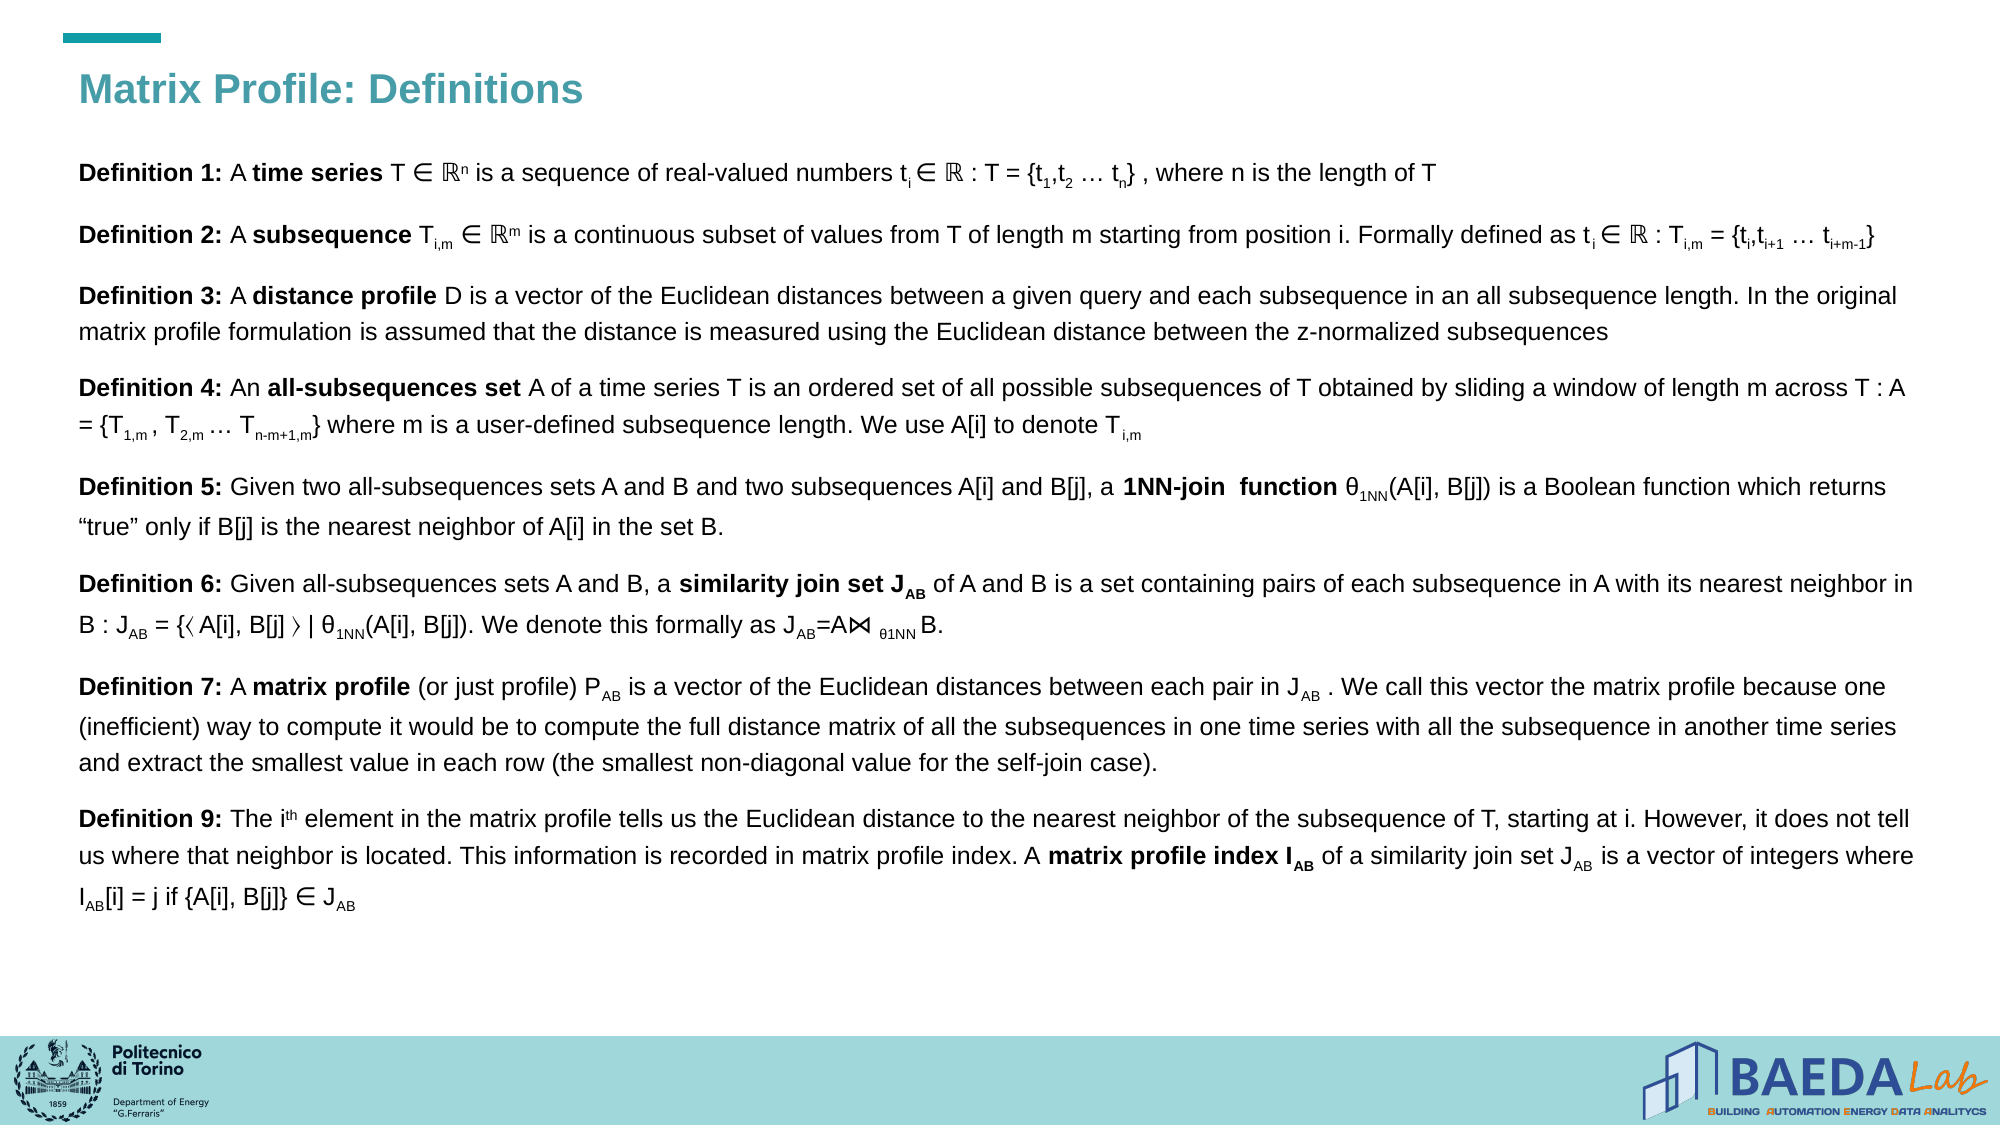

# Matrix Profile: Definitions
﻿Definition 1: A time series T ∈ ℝn is a sequence of real-valued numbers ti ∈ ℝ : T = {t1,t2 … tn} , where n is the length of T
﻿Definition 2: A subsequence Ti,m ∈ ℝm is a continuous subset of values from T of length m starting from position i. Formally defined as ti ∈ ℝ : Ti,m = {ti,ti+1 … ti+m-1}
Definition 3: A distance profile D is a vector of the Euclidean distances between a given query and each subsequence in an all subsequence length. In the original matrix profile formulation ﻿is assumed that the distance is measured using the Euclidean distance between the z-normalized subsequences
Definition 4: An all-subsequences set A of a time series T is an ordered set of all possible subsequences of T obtained by sliding a window of length m across T : A = {T1,m , T2,m … Tn-m+1,m} where m is a user-defined subsequence length. We use A[i] to denote Ti,m
Definition 5: Given two all-subsequences sets A and B and two subsequences A[i] and B[j], a 1NN-join  function θ1NN(A[i], B[j]) is a Boolean function which returns “true” only if B[j] is the nearest neighbor of A[i] in the set B.
Definition 6: Given all-subsequences sets A and B, a similarity join set JAB of A and B is a set containing pairs of each subsequence in A with its nearest neighbor in B : JAB = {〈 A[i], B[j] 〉 | θ1NN(A[i], B[j]). We denote this formally as JAB=A⋈ θ1NN B.
Definition 7: A matrix profile (or just profile) PAB is a vector of the Euclidean distances between each pair in JAB . We call this vector the matrix profile because one (inefficient) way to compute it would be to compute the full distance matrix of all the subsequences in one time series with all the subsequence in another time series and extract the smallest value in each row (the smallest non-diagonal value for the self-join case).
Definition 9: The ith element in the matrix profile tells us the Euclidean distance to the nearest neighbor of the subsequence of T, starting at i. However, it does not tell us where that neighbor is located. This information is recorded in matrix profile index. A matrix profile index IAB of a similarity join set JAB  is a vector of integers where IAB[i] = j if {A[i], B[j]} ∈ JAB